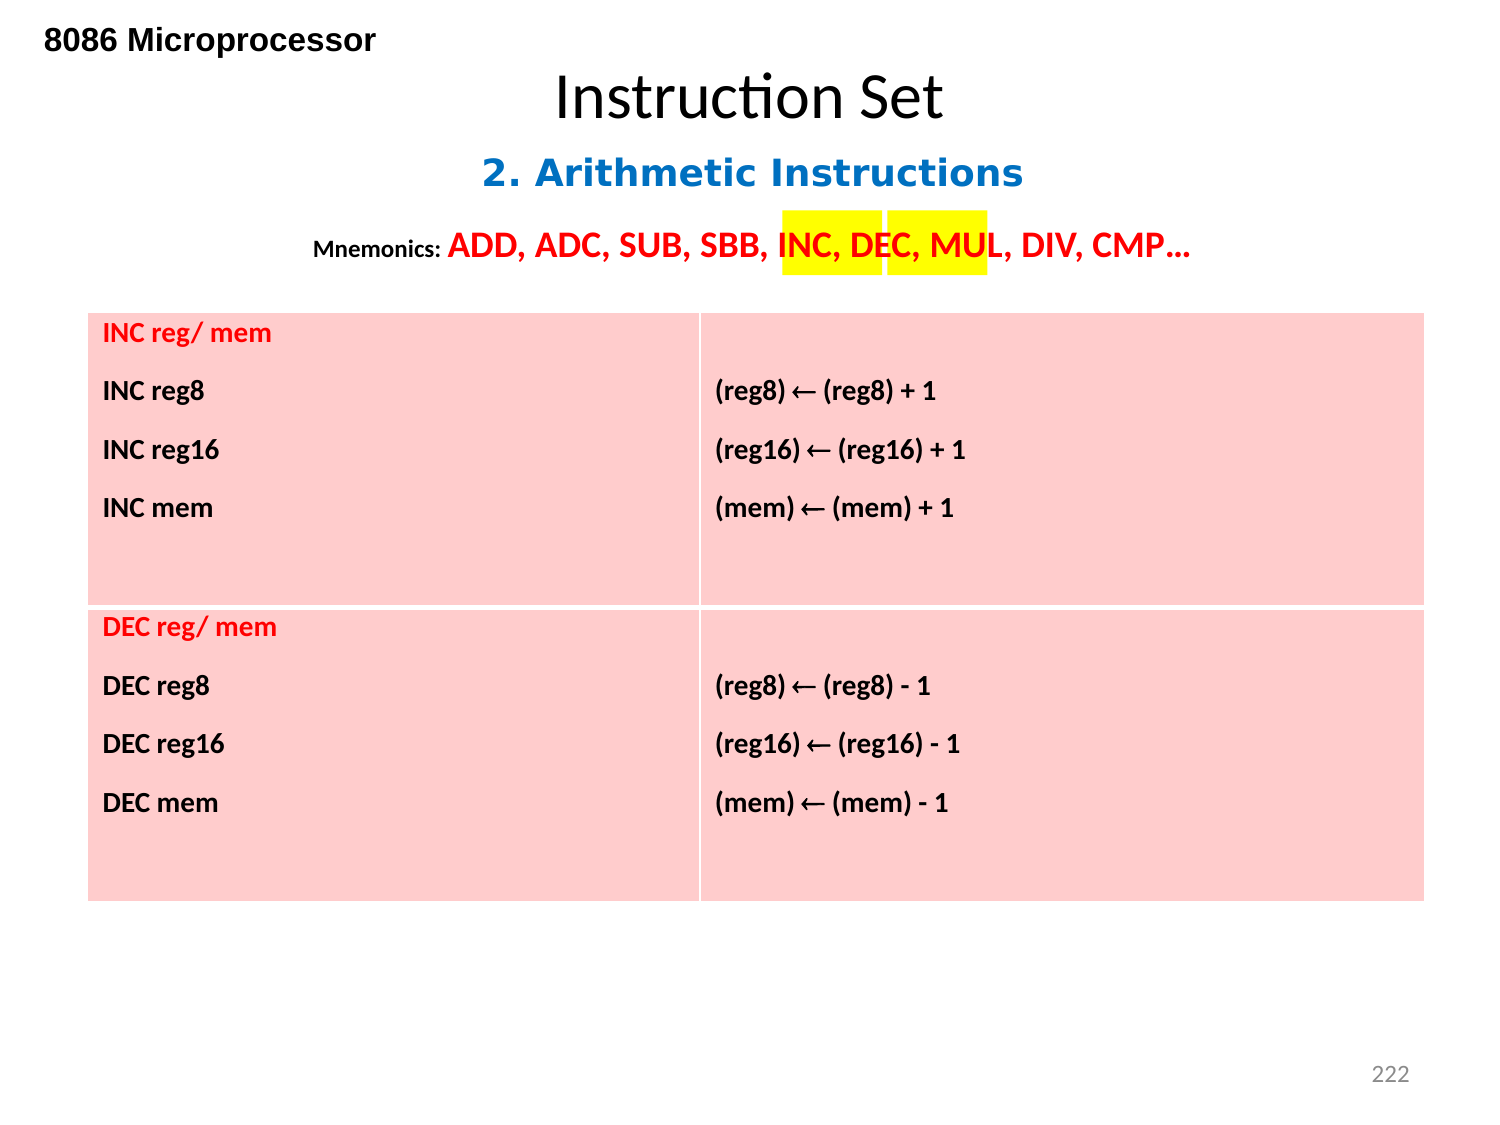

8086 Microprocessor
# Instruction Set
2. Arithmetic Instructions

Mnemonics: ADD, ADC, SUB, SBB, INC, DEC, MUL, DIV, CMP…
| INC reg/ mem INC reg8 INC reg16 INC mem | (reg8) ← (reg8) + 1 (reg16) ← (reg16) + 1 (mem) ← (mem) + 1 |
| --- | --- |
| DEC reg/ mem DEC reg8 DEC reg16 DEC mem | (reg8) ← (reg8) - 1 (reg16) ← (reg16) - 1 (mem) ← (mem) - 1 |
222